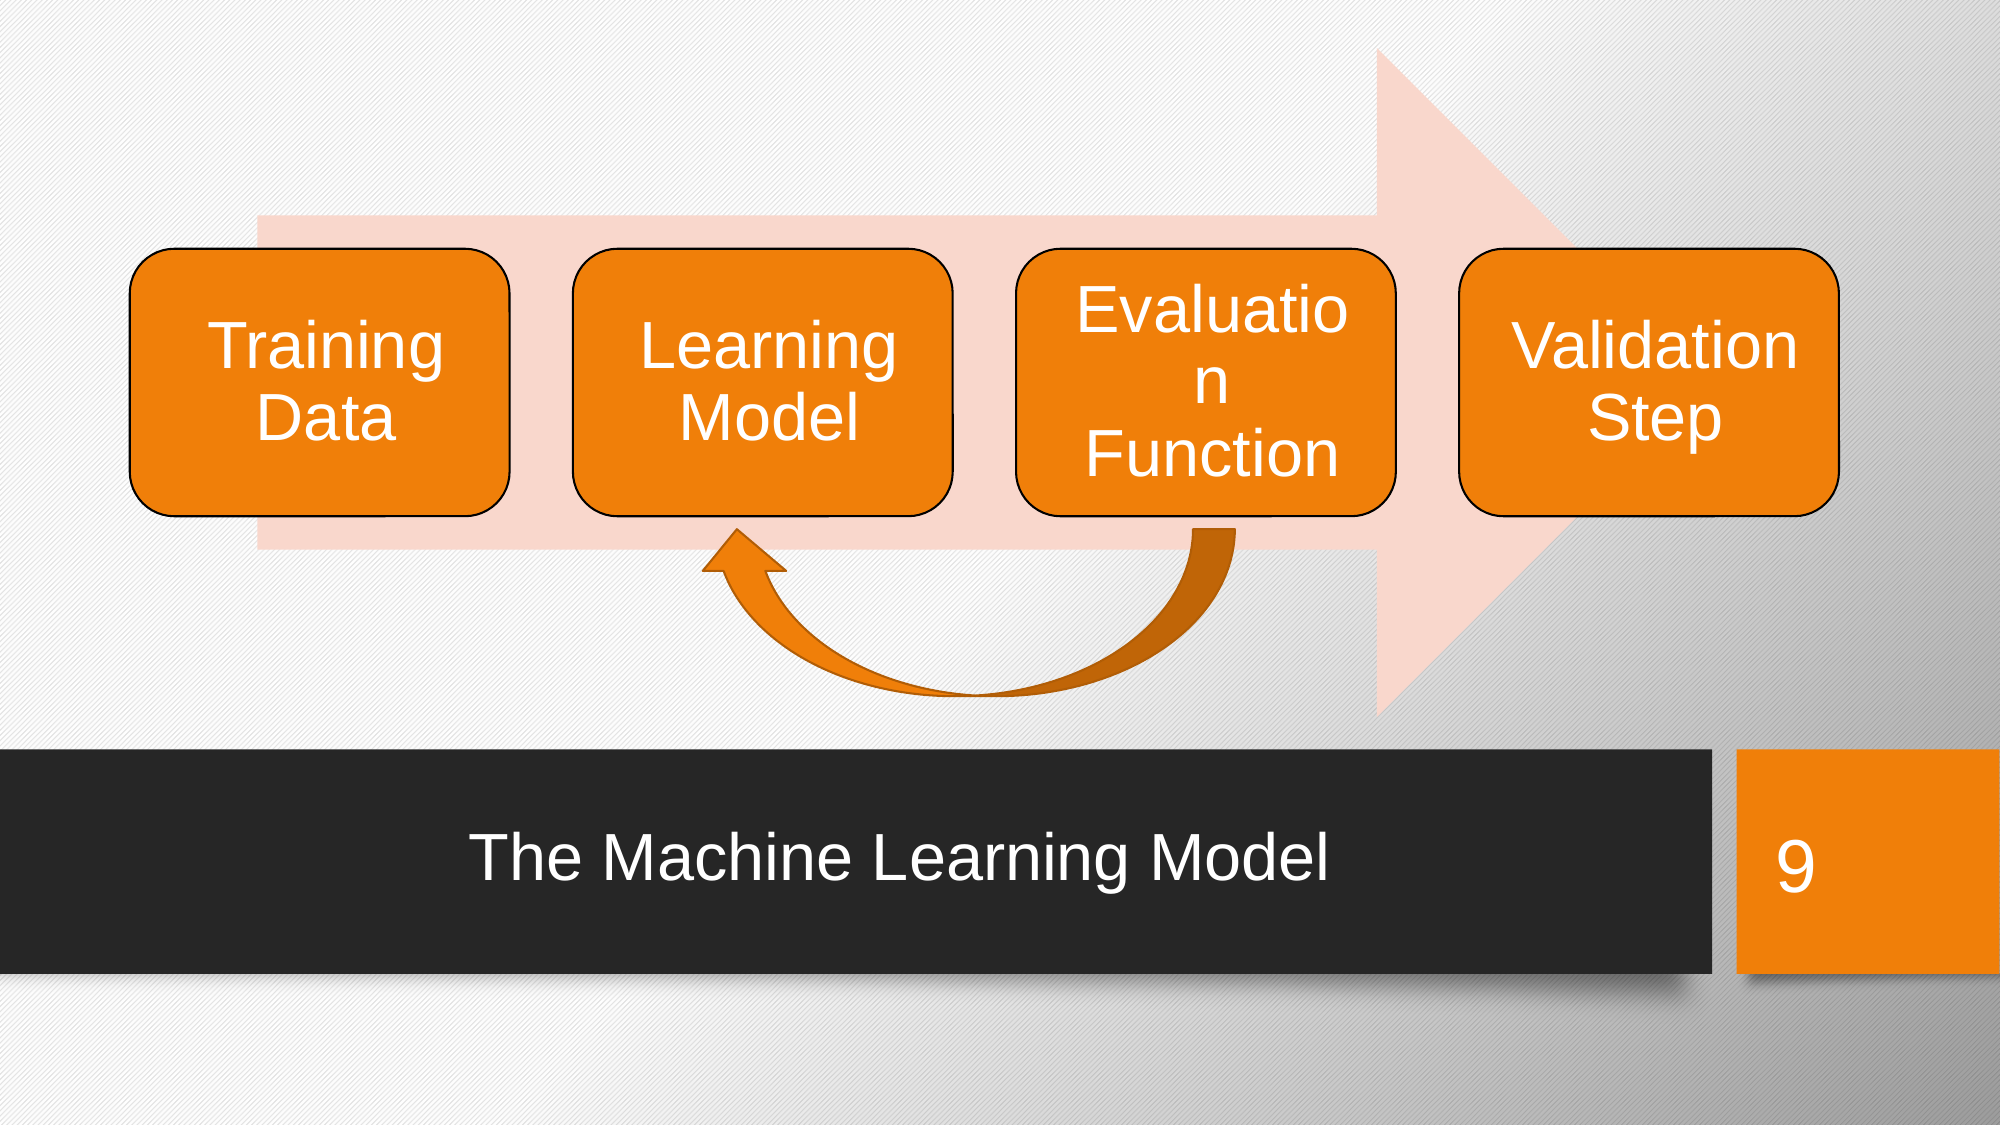

Training Data
Learning Model
Evaluation Function
ValidationStep

9
# The Machine Learning Model